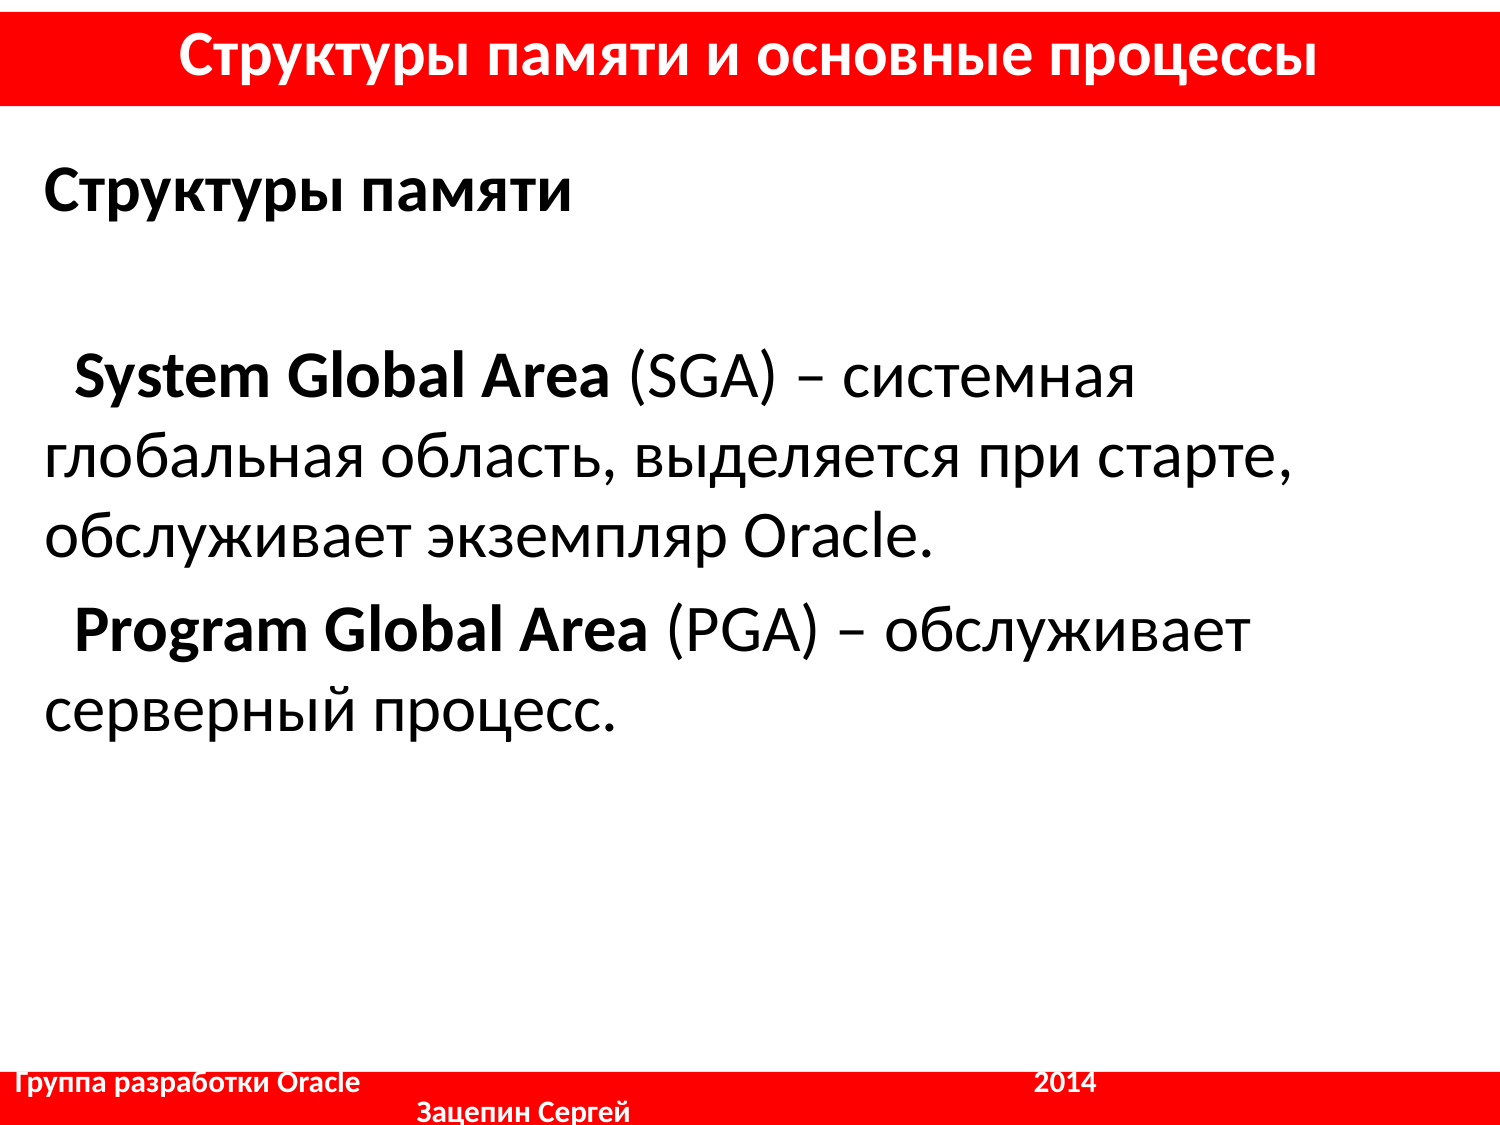

Структуры памяти и основные процессы

Структуры памяти

  System Global Area (SGA) – системная глобальная область, выделяется при старте, обслуживает экземпляр Oracle.
  Program Global Area (PGA) – обслуживает серверный процесс.
Группа разработки Oracle				                 2014	    	 	                                    Зацепин Сергей